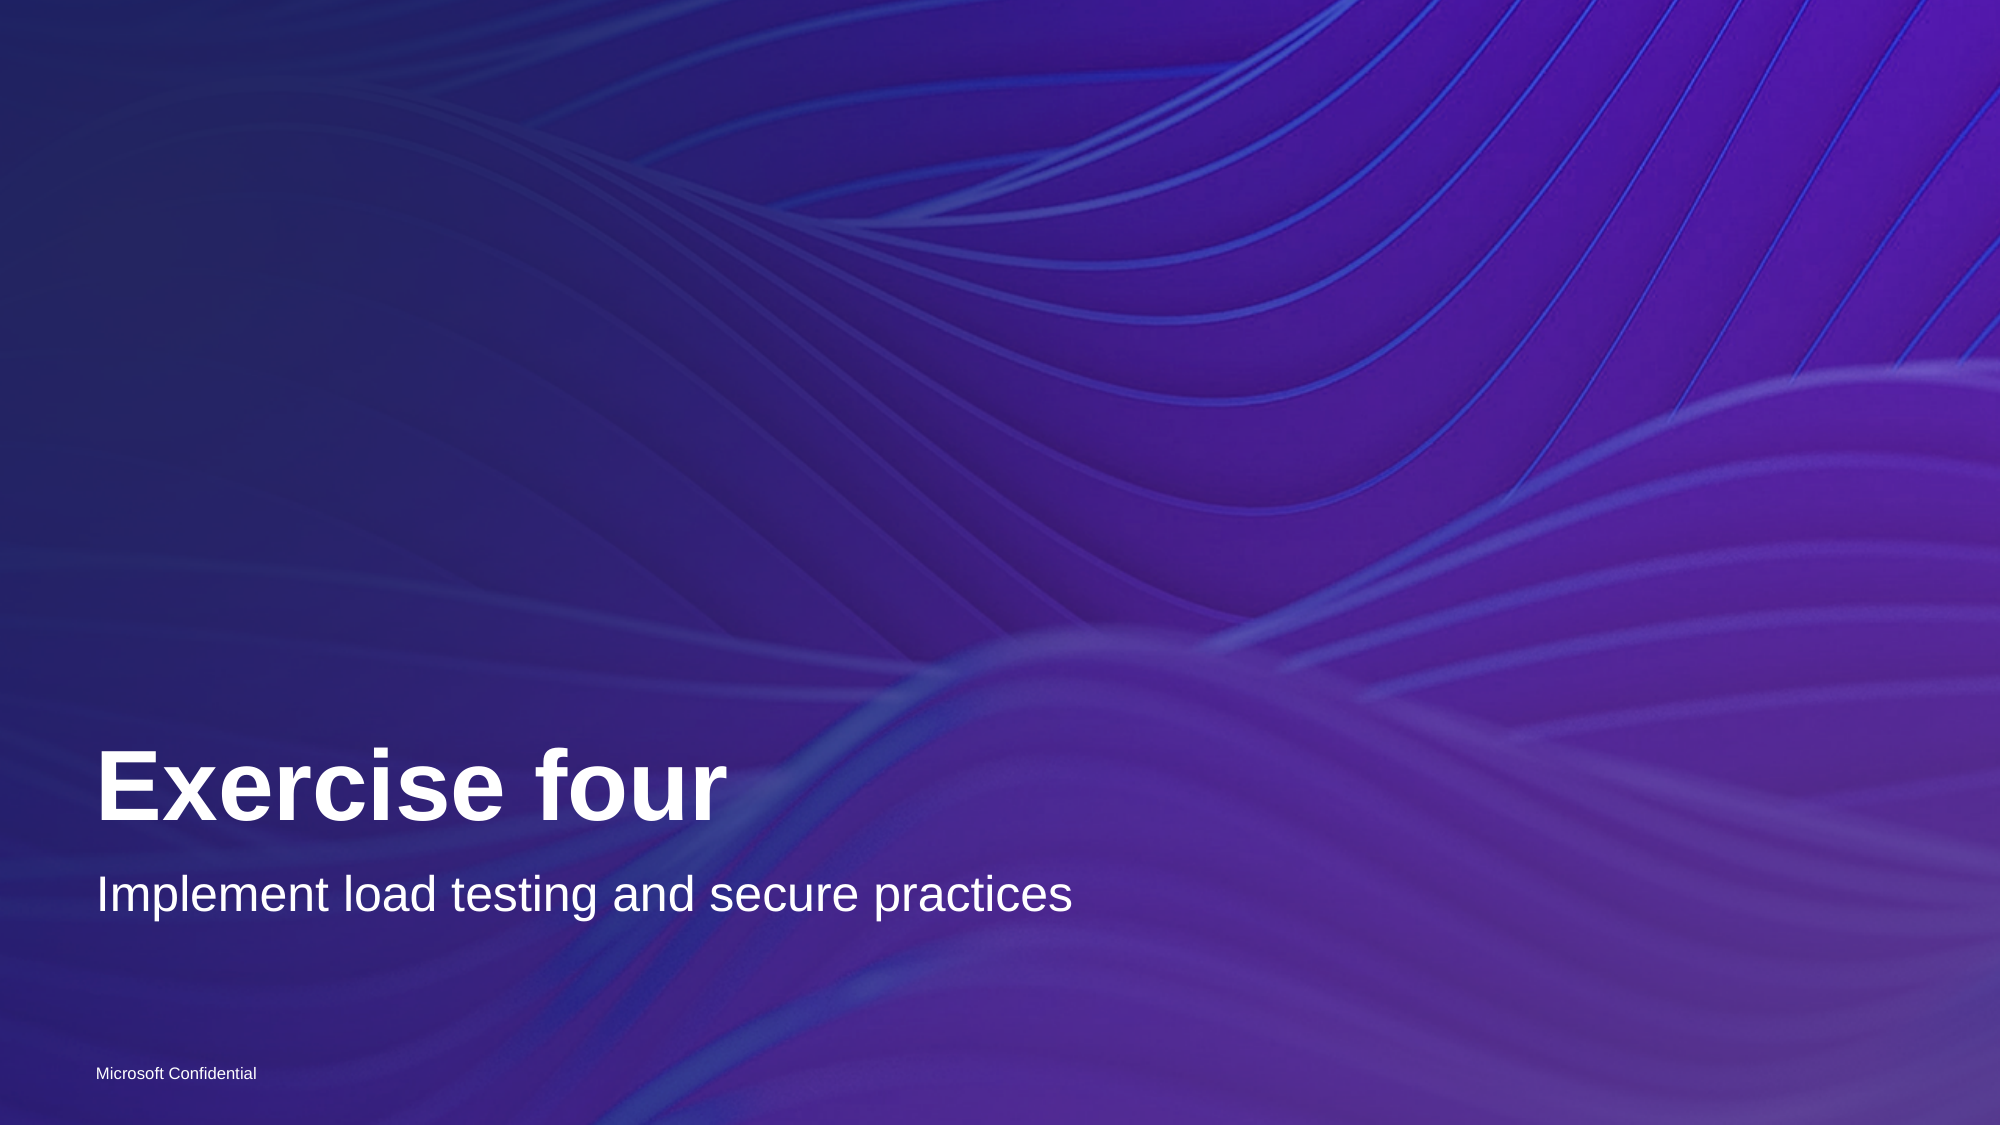

Exercise four
Implement load testing and secure practices
Microsoft Confidential